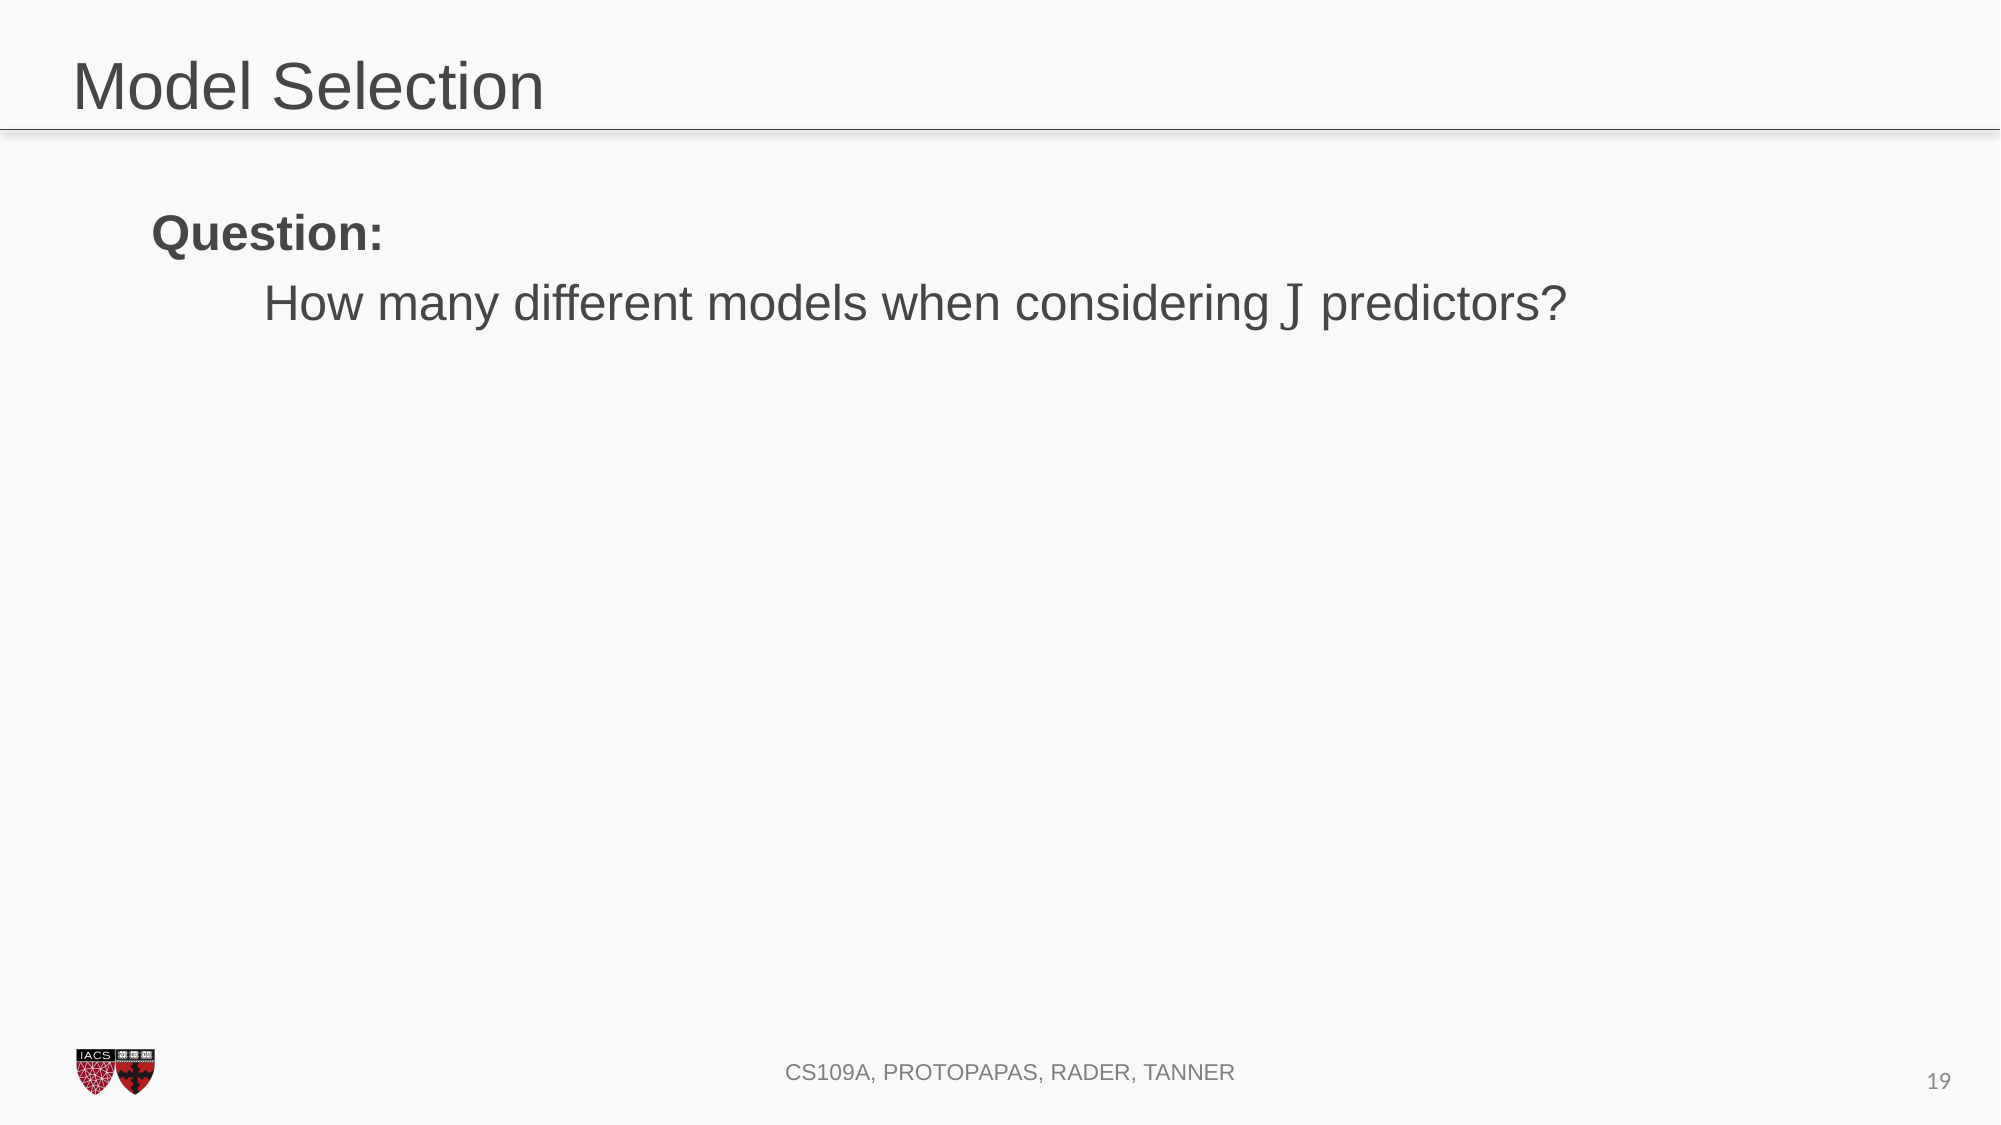

# Model Selection
Question:
        How many different models when considering J predictors?

19